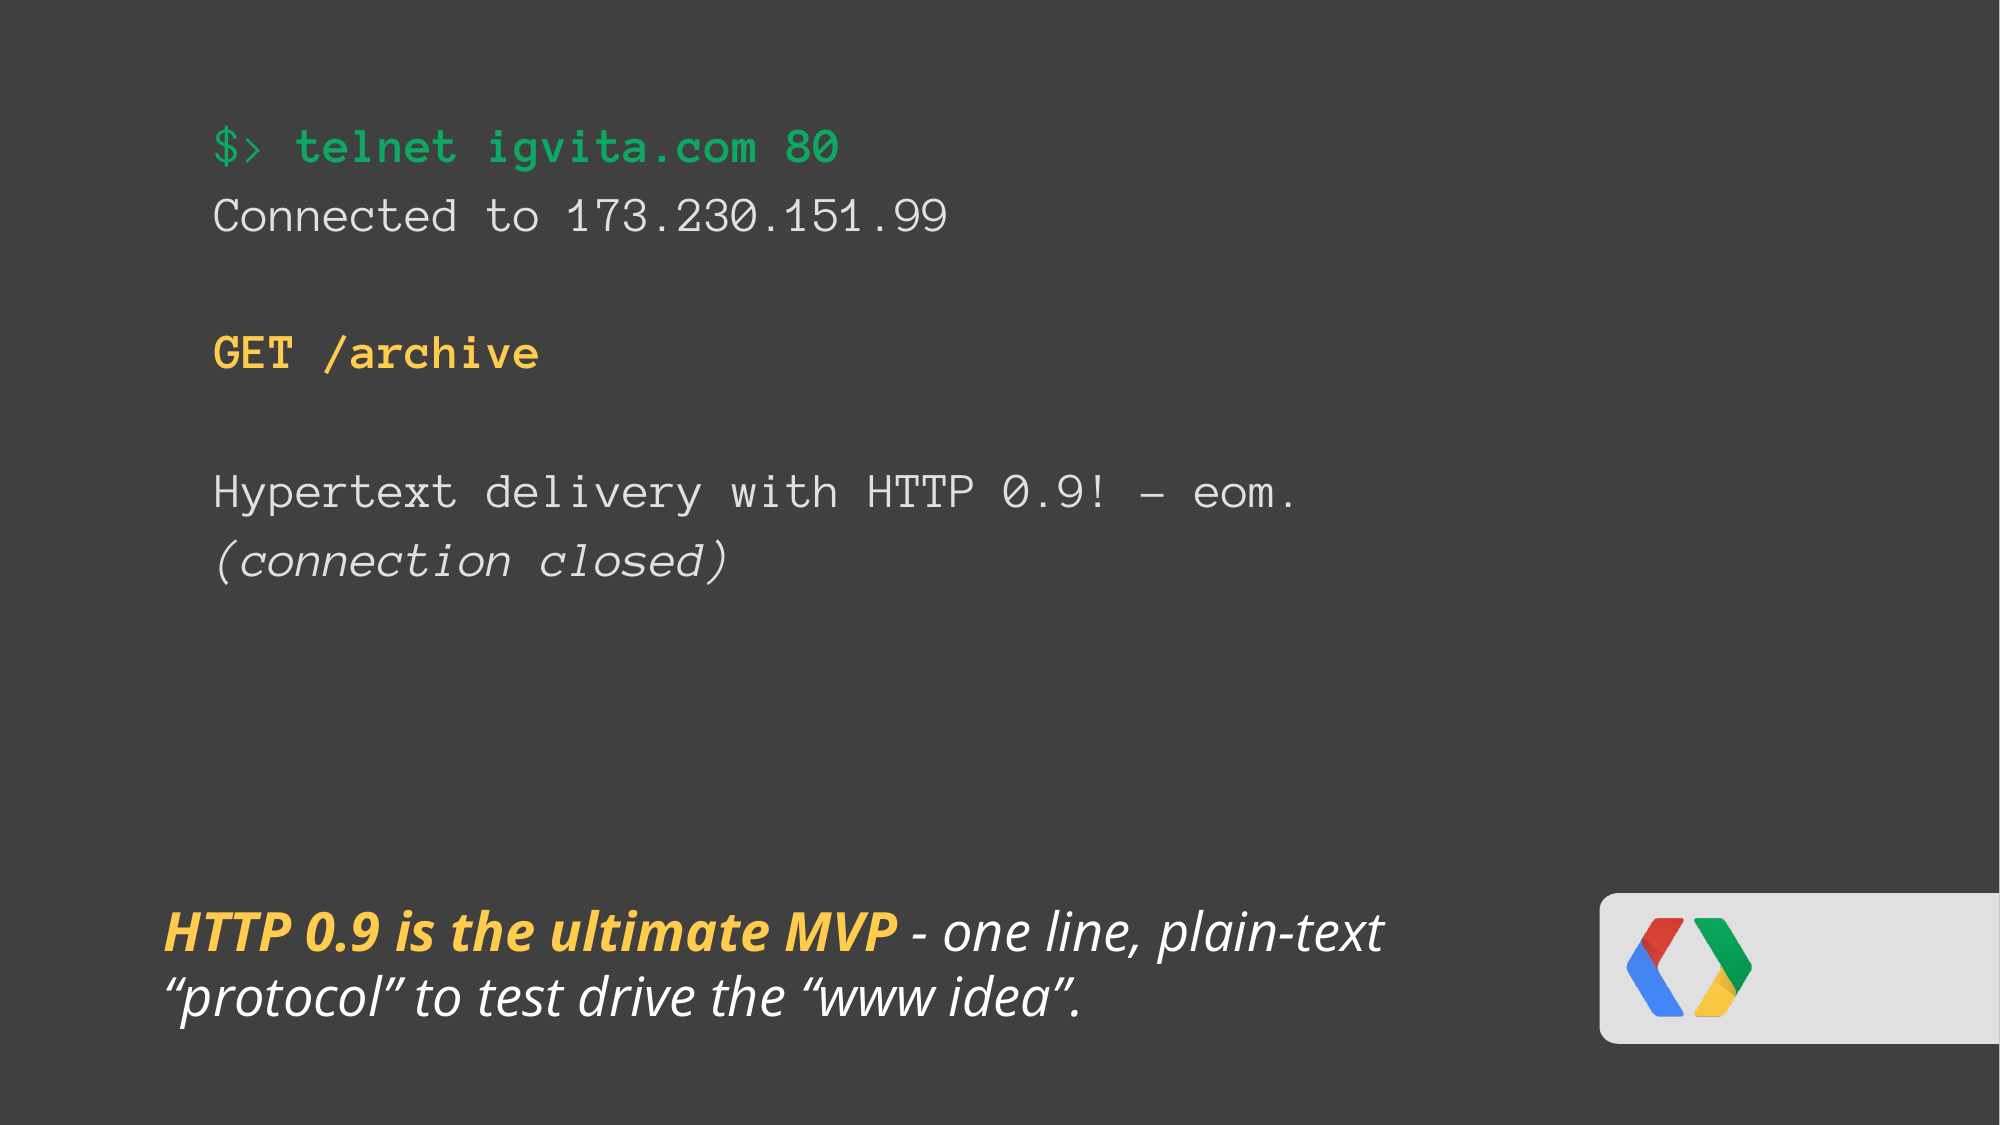

# $> telnet igvita.com 80
Connected to 173.230.151.99

GET /archive

Hypertext delivery with HTTP 0.9! - eom.
(connection closed)
HTTP 0.9 is the ultimate MVP - one line, plain-text “protocol” to test drive the “www idea”.